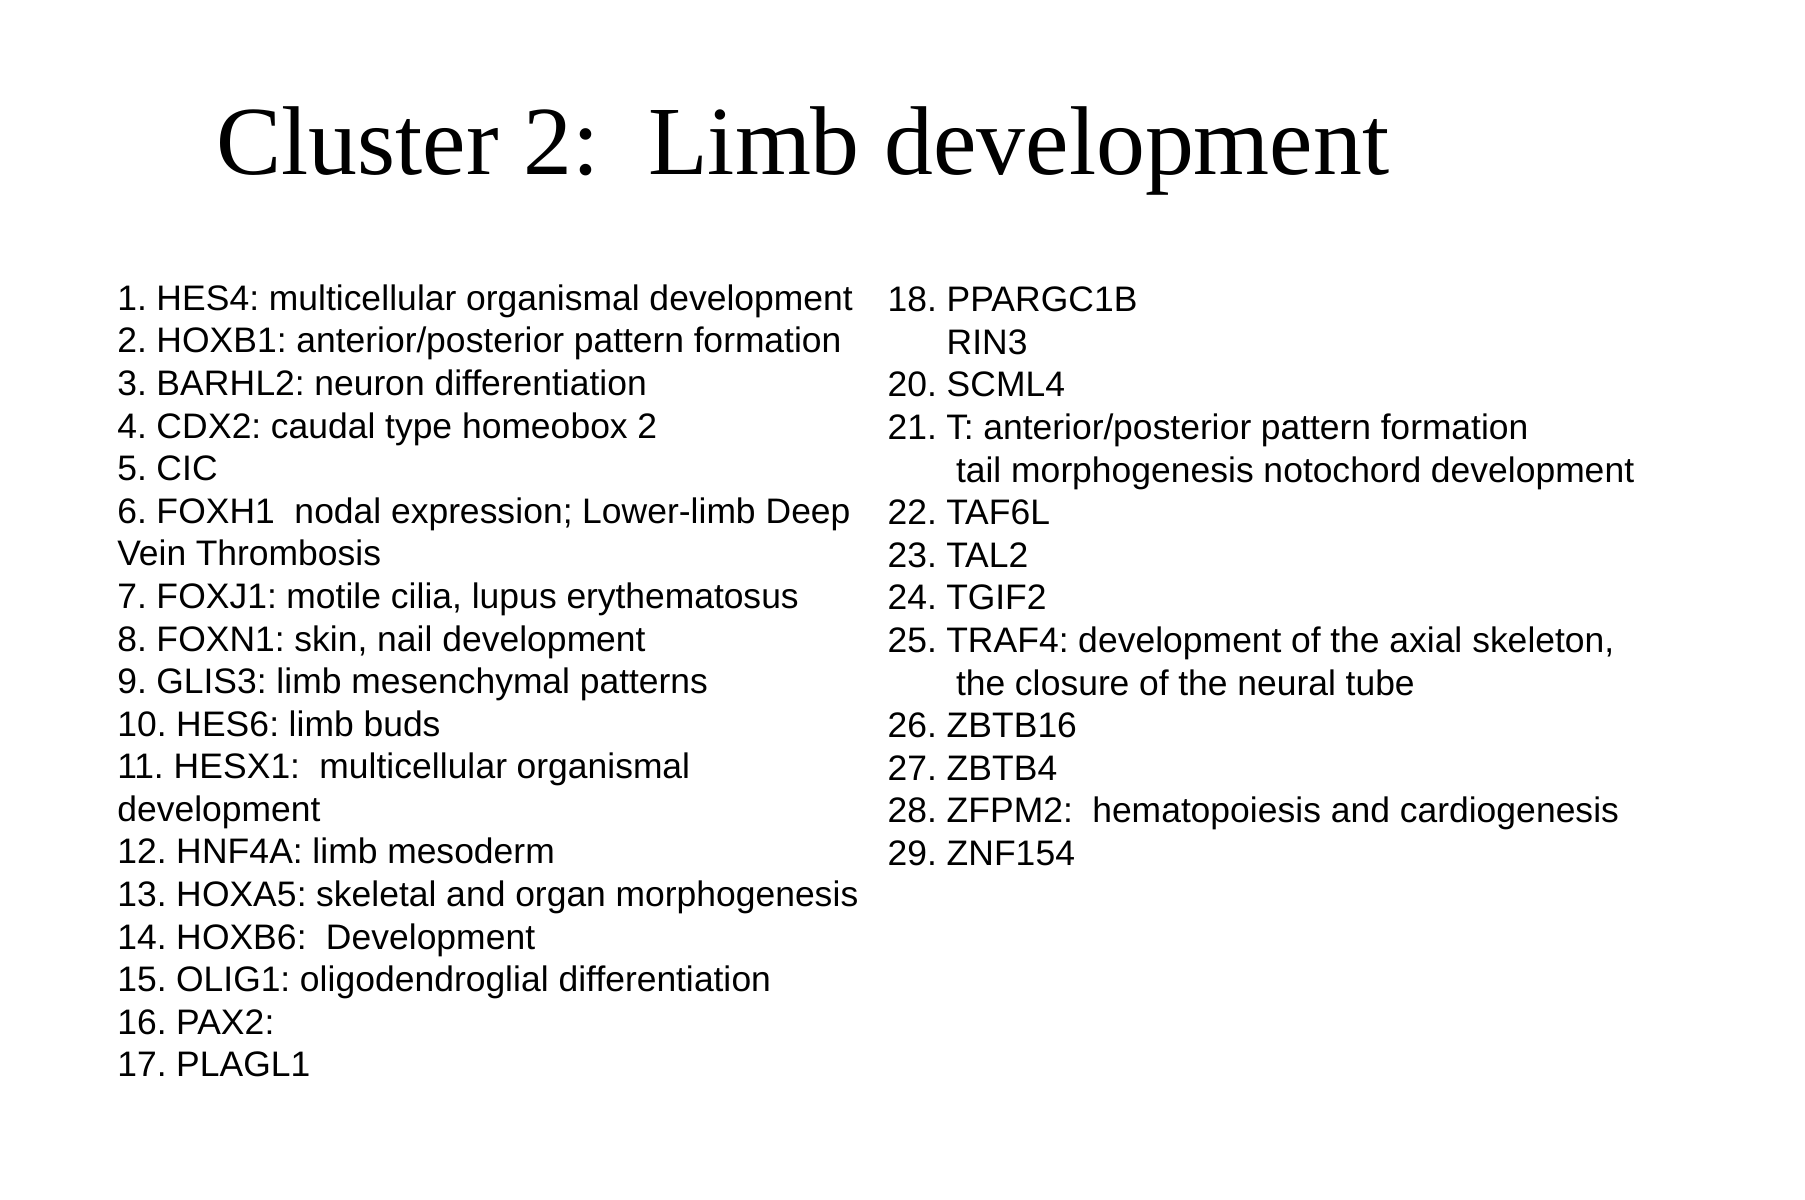

# Cluster 2:  Limb development
1. HES4: multicellular organismal development
2. HOXB1: anterior/posterior pattern formation
3. BARHL2: neuron differentiation
4. CDX2: caudal type homeobox 2
5. CIC
6. FOXH1  nodal expression; Lower-limb Deep Vein Thrombosis
7. FOXJ1: motile cilia, lupus erythematosus
8. FOXN1: skin, nail development
9. GLIS3: limb mesenchymal patterns
10. HES6: limb buds
11. HESX1:  multicellular organismal development
12. HNF4A: limb mesoderm
13. HOXA5: skeletal and organ morphogenesis
14. HOXB6:  Development
15. OLIG1: oligodendroglial differentiation
16. PAX2:
17. PLAGL1

18. PPARGC1B: stimulate several nuclear receptors
19. RIN3
20. SCML4
21. T: anterior/posterior pattern formation
       tail morphogenesis notochord development
22. TAF6L
23. TAL2
24. TGIF2
25. TRAF4: development of the axial skeleton,
       the closure of the neural tube
26. ZBTB16
27. ZBTB4
28. ZFPM2:  hematopoiesis and cardiogenesis
29. ZNF154
30. ZNF30